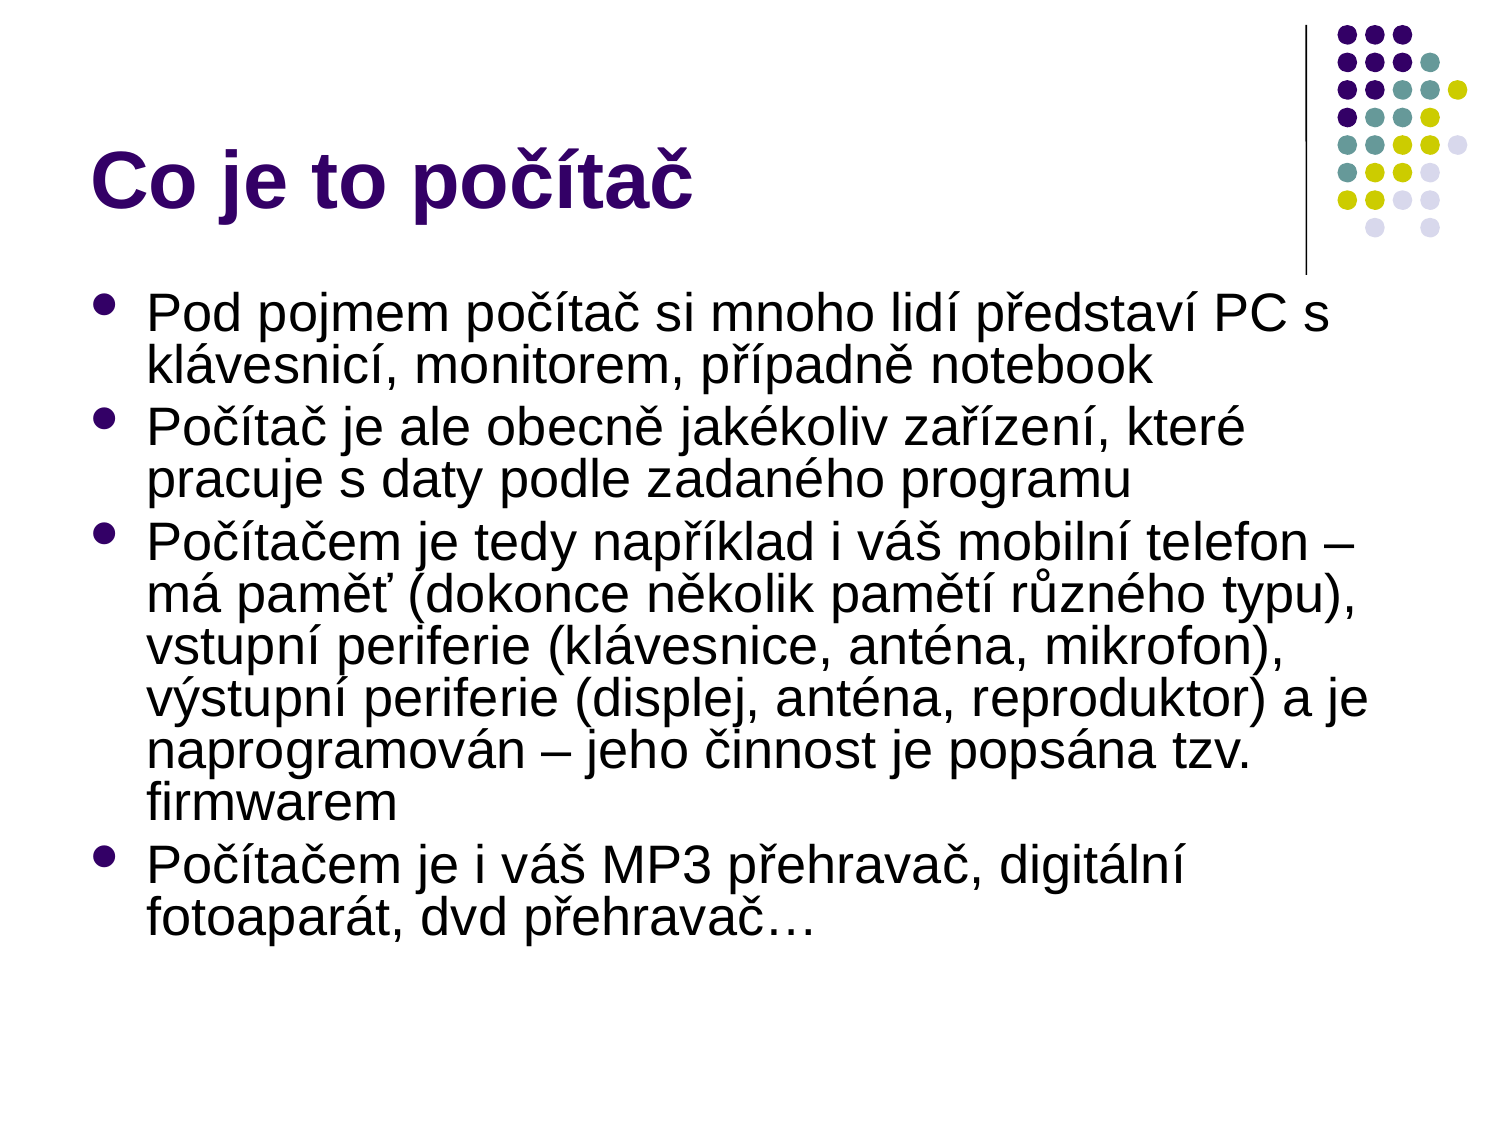

# Co je to počítač
Pod pojmem počítač si mnoho lidí představí PC s klávesnicí, monitorem, případně notebook
Počítač je ale obecně jakékoliv zařízení, které pracuje s daty podle zadaného programu
Počítačem je tedy například i váš mobilní telefon – má paměť (dokonce několik pamětí různého typu), vstupní periferie (klávesnice, anténa, mikrofon), výstupní periferie (displej, anténa, reproduktor) a je naprogramován – jeho činnost je popsána tzv. firmwarem
Počítačem je i váš MP3 přehravač, digitální fotoaparát, dvd přehravač…